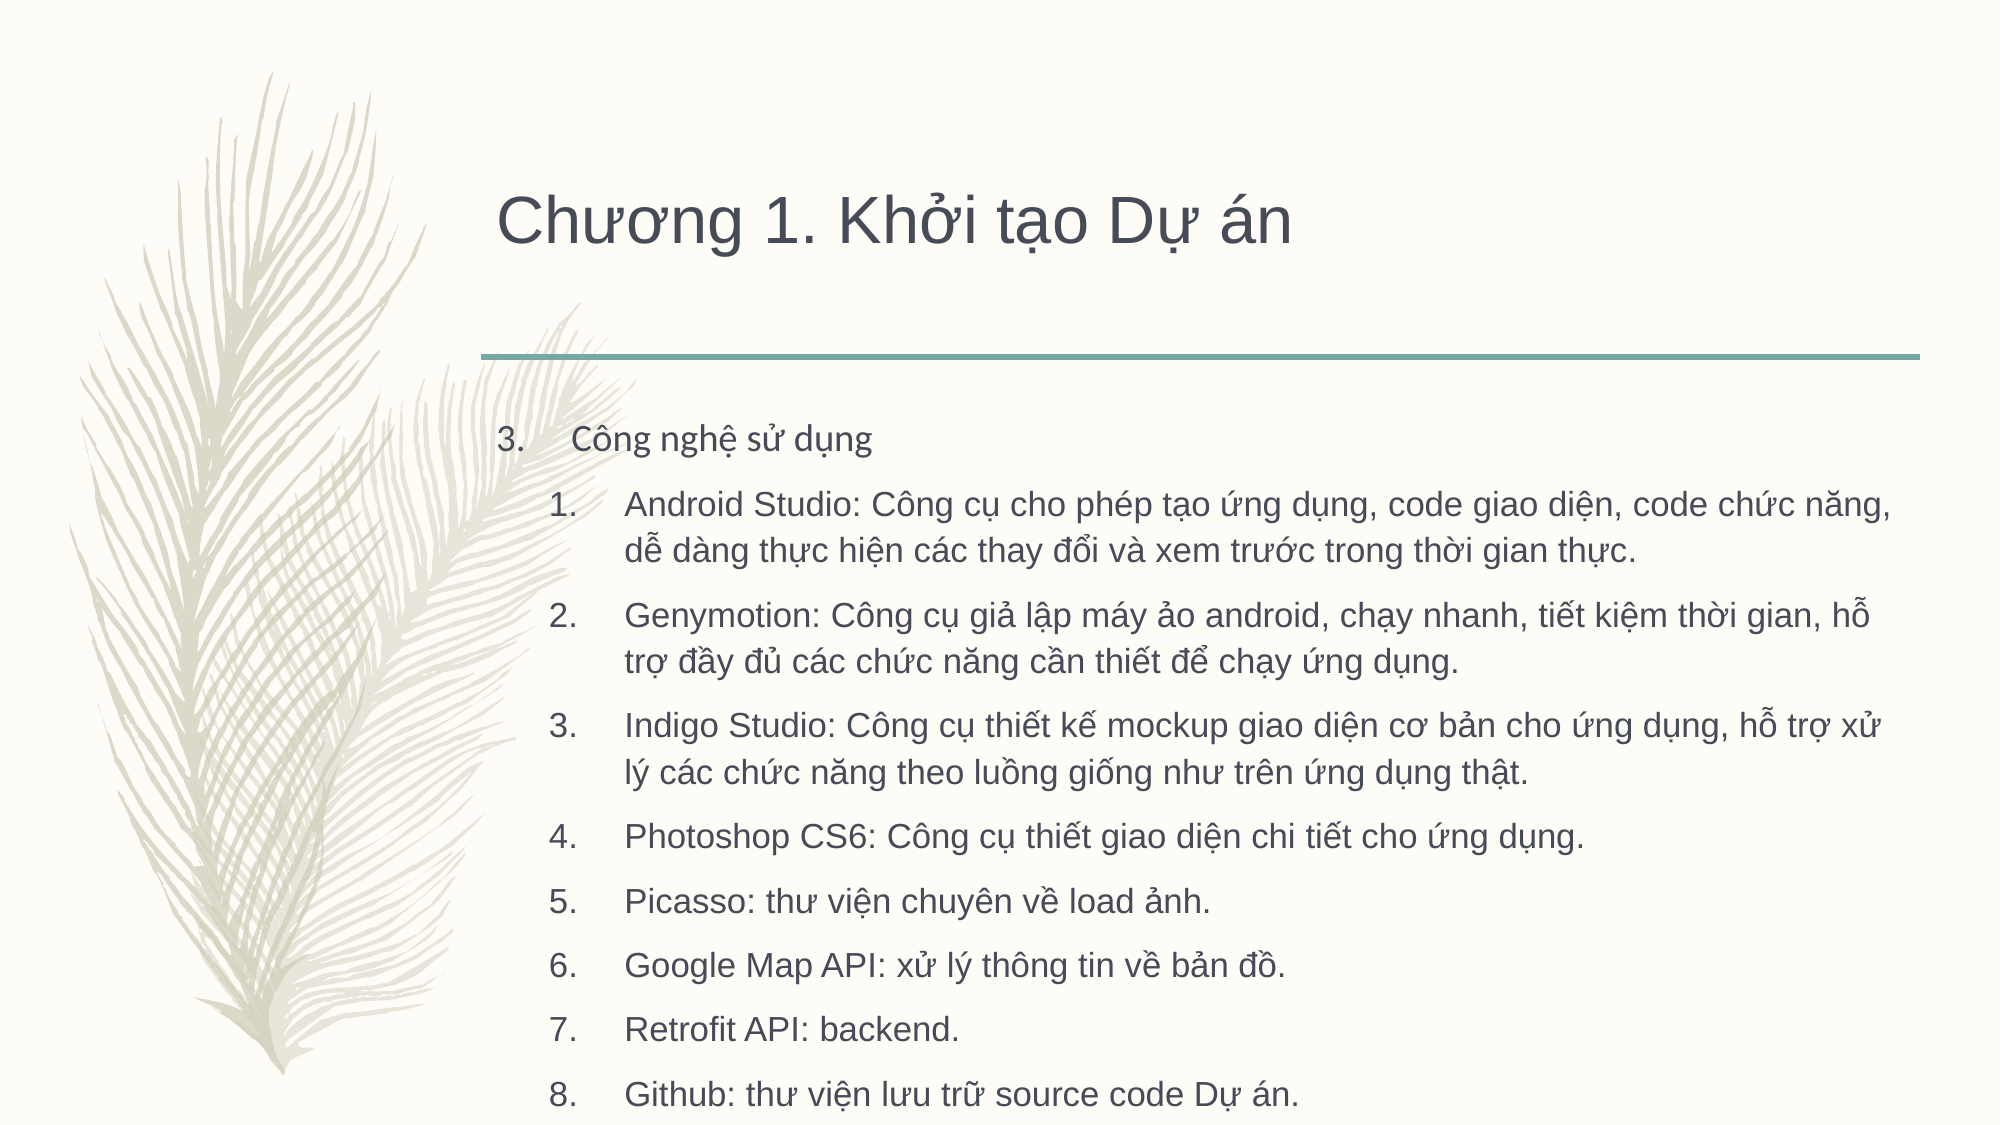

# Chương 1. Khởi tạo Dự án
Công nghệ sử dụng
Android Studio: Công cụ cho phép tạo ứng dụng, code giao diện, code chức năng, dễ dàng thực hiện các thay đổi và xem trước trong thời gian thực.
Genymotion: Công cụ giả lập máy ảo android, chạy nhanh, tiết kiệm thời gian, hỗ trợ đầy đủ các chức năng cần thiết để chạy ứng dụng.
Indigo Studio: Công cụ thiết kế mockup giao diện cơ bản cho ứng dụng, hỗ trợ xử lý các chức năng theo luồng giống như trên ứng dụng thật.
Photoshop CS6: Công cụ thiết giao diện chi tiết cho ứng dụng.
Picasso: thư viện chuyên về load ảnh.
Google Map API: xử lý thông tin về bản đồ.
Retrofit API: backend.
Github: thư viện lưu trữ source code Dự án.